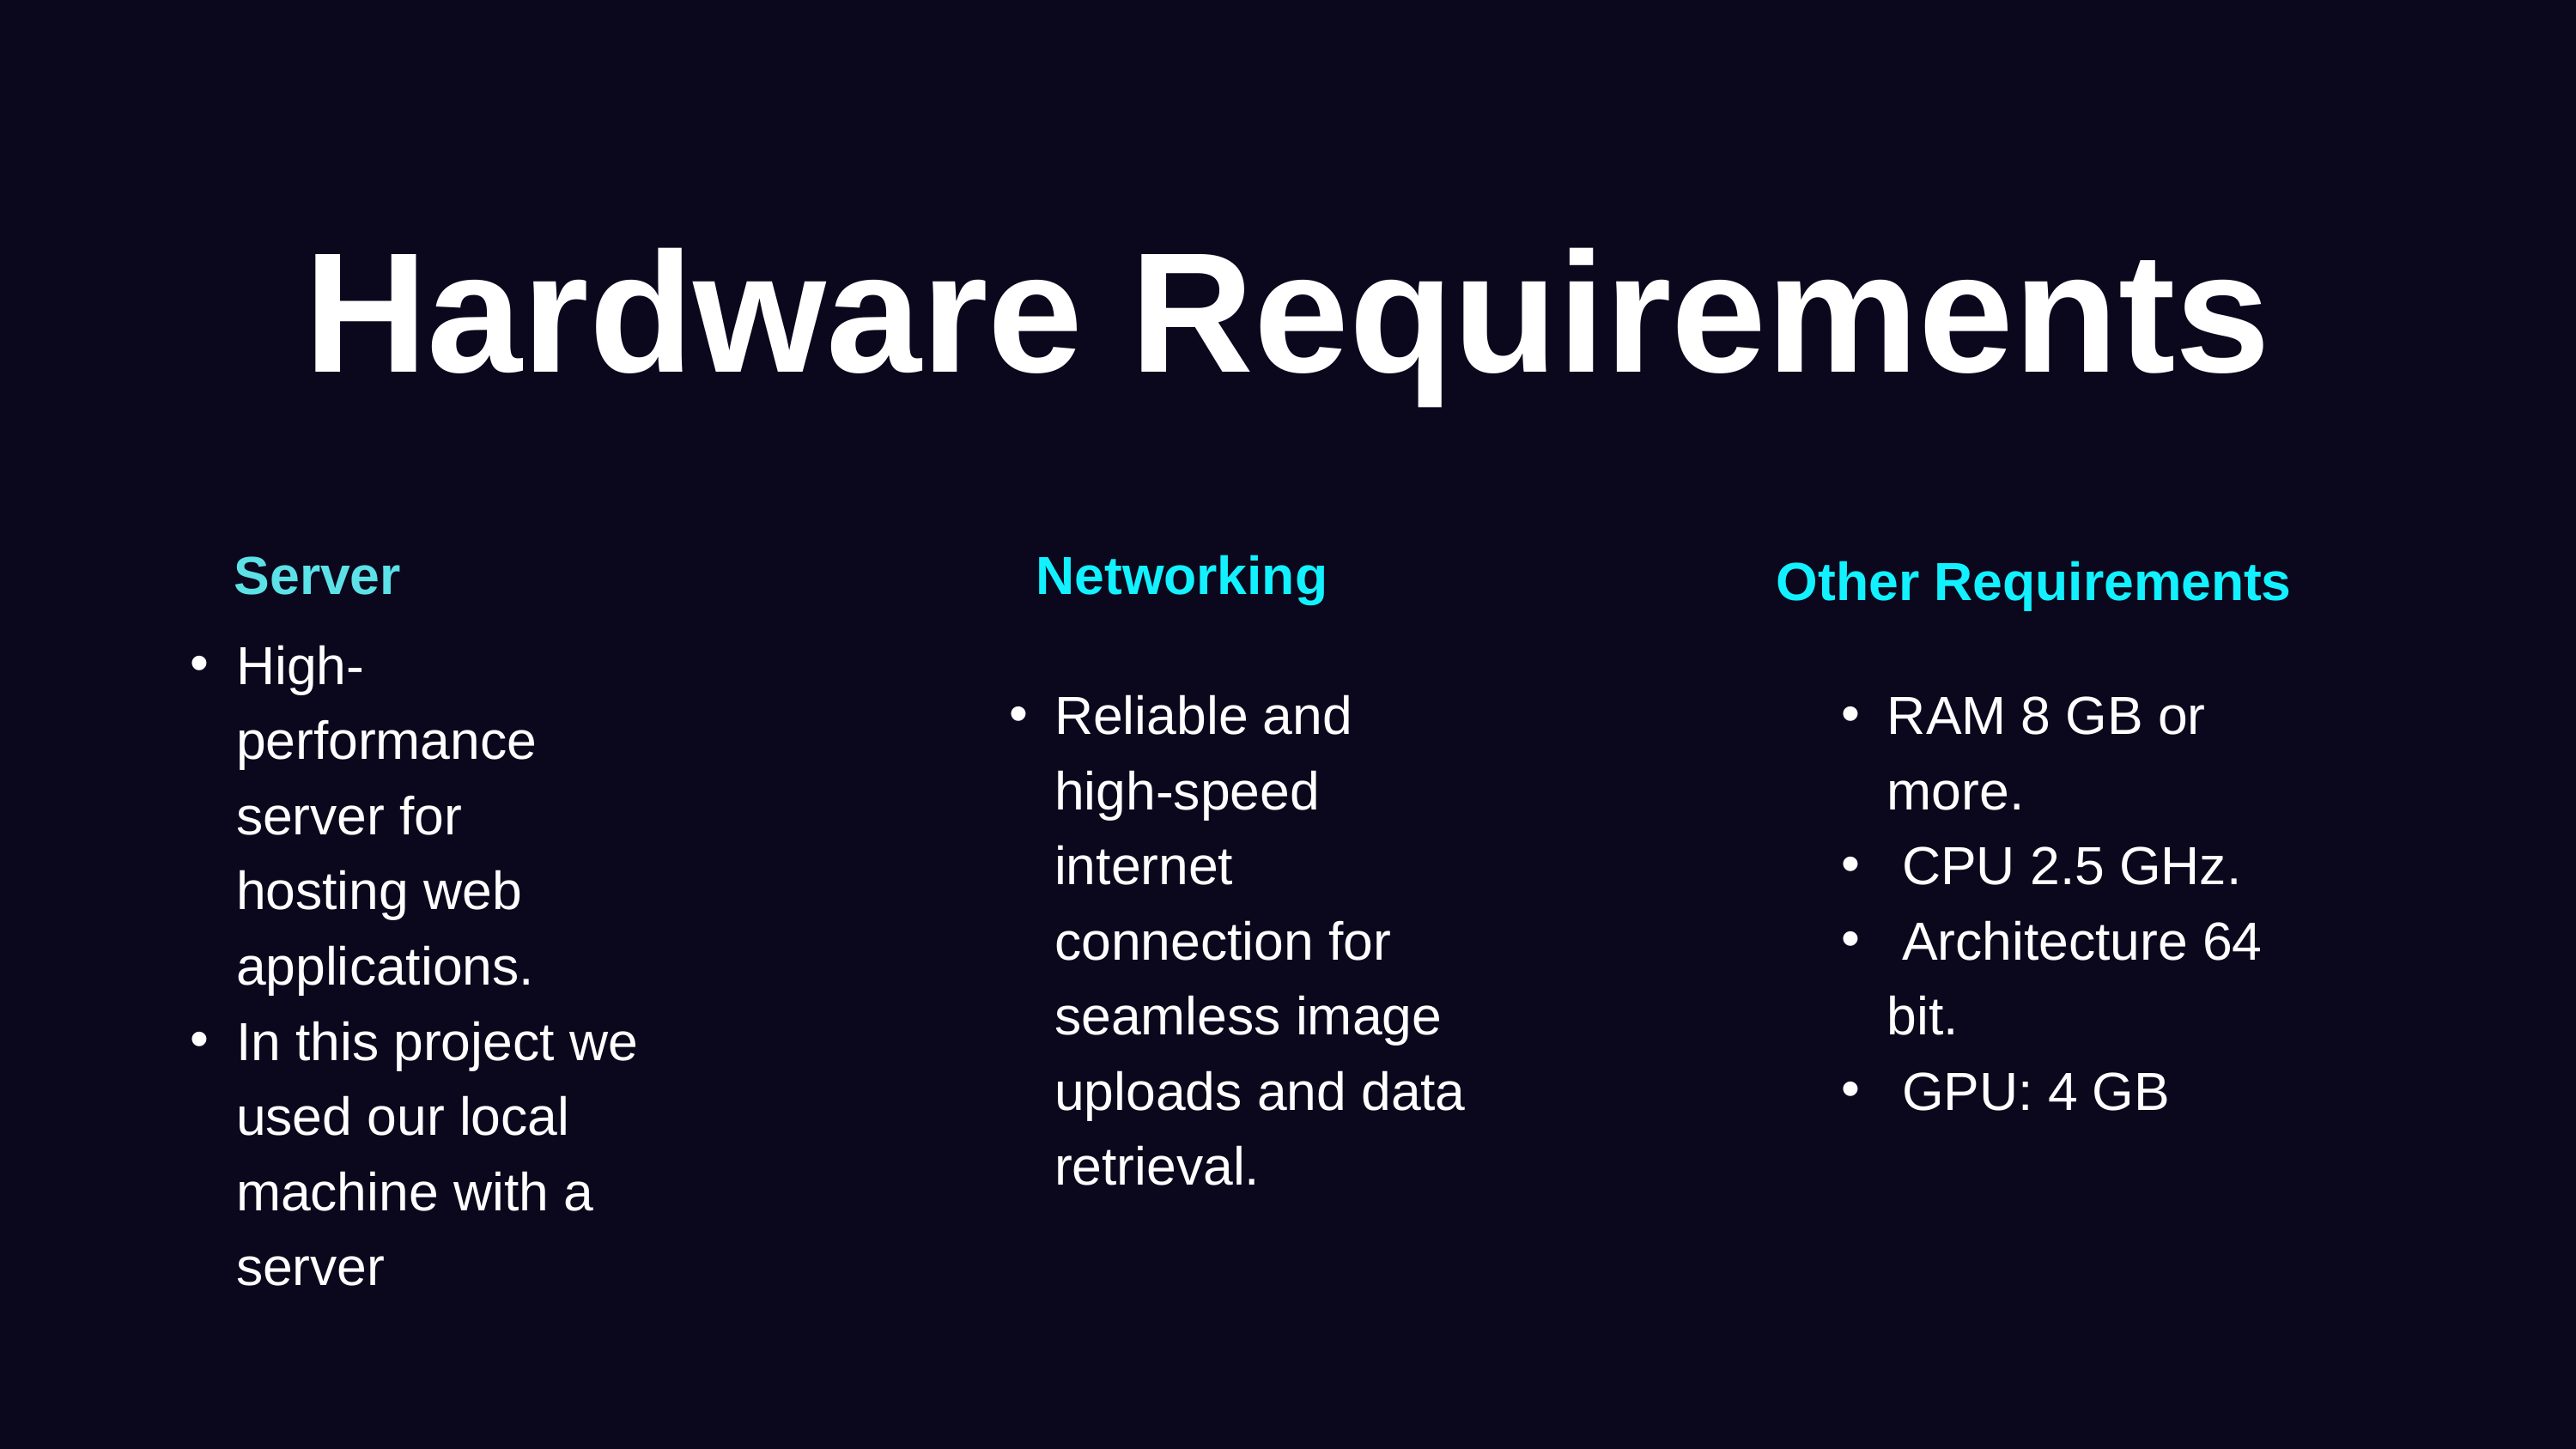

Hardware Requirements
Networking
Server
Other Requirements

High-performance server for hosting web applications.
In this project we used our local machine with a server

Reliable and high-speed internet connection for seamless image uploads and data retrieval.
RAM 8 GB or more.
 CPU 2.5 GHz.
 Architecture 64 bit.
 GPU: 4 GB